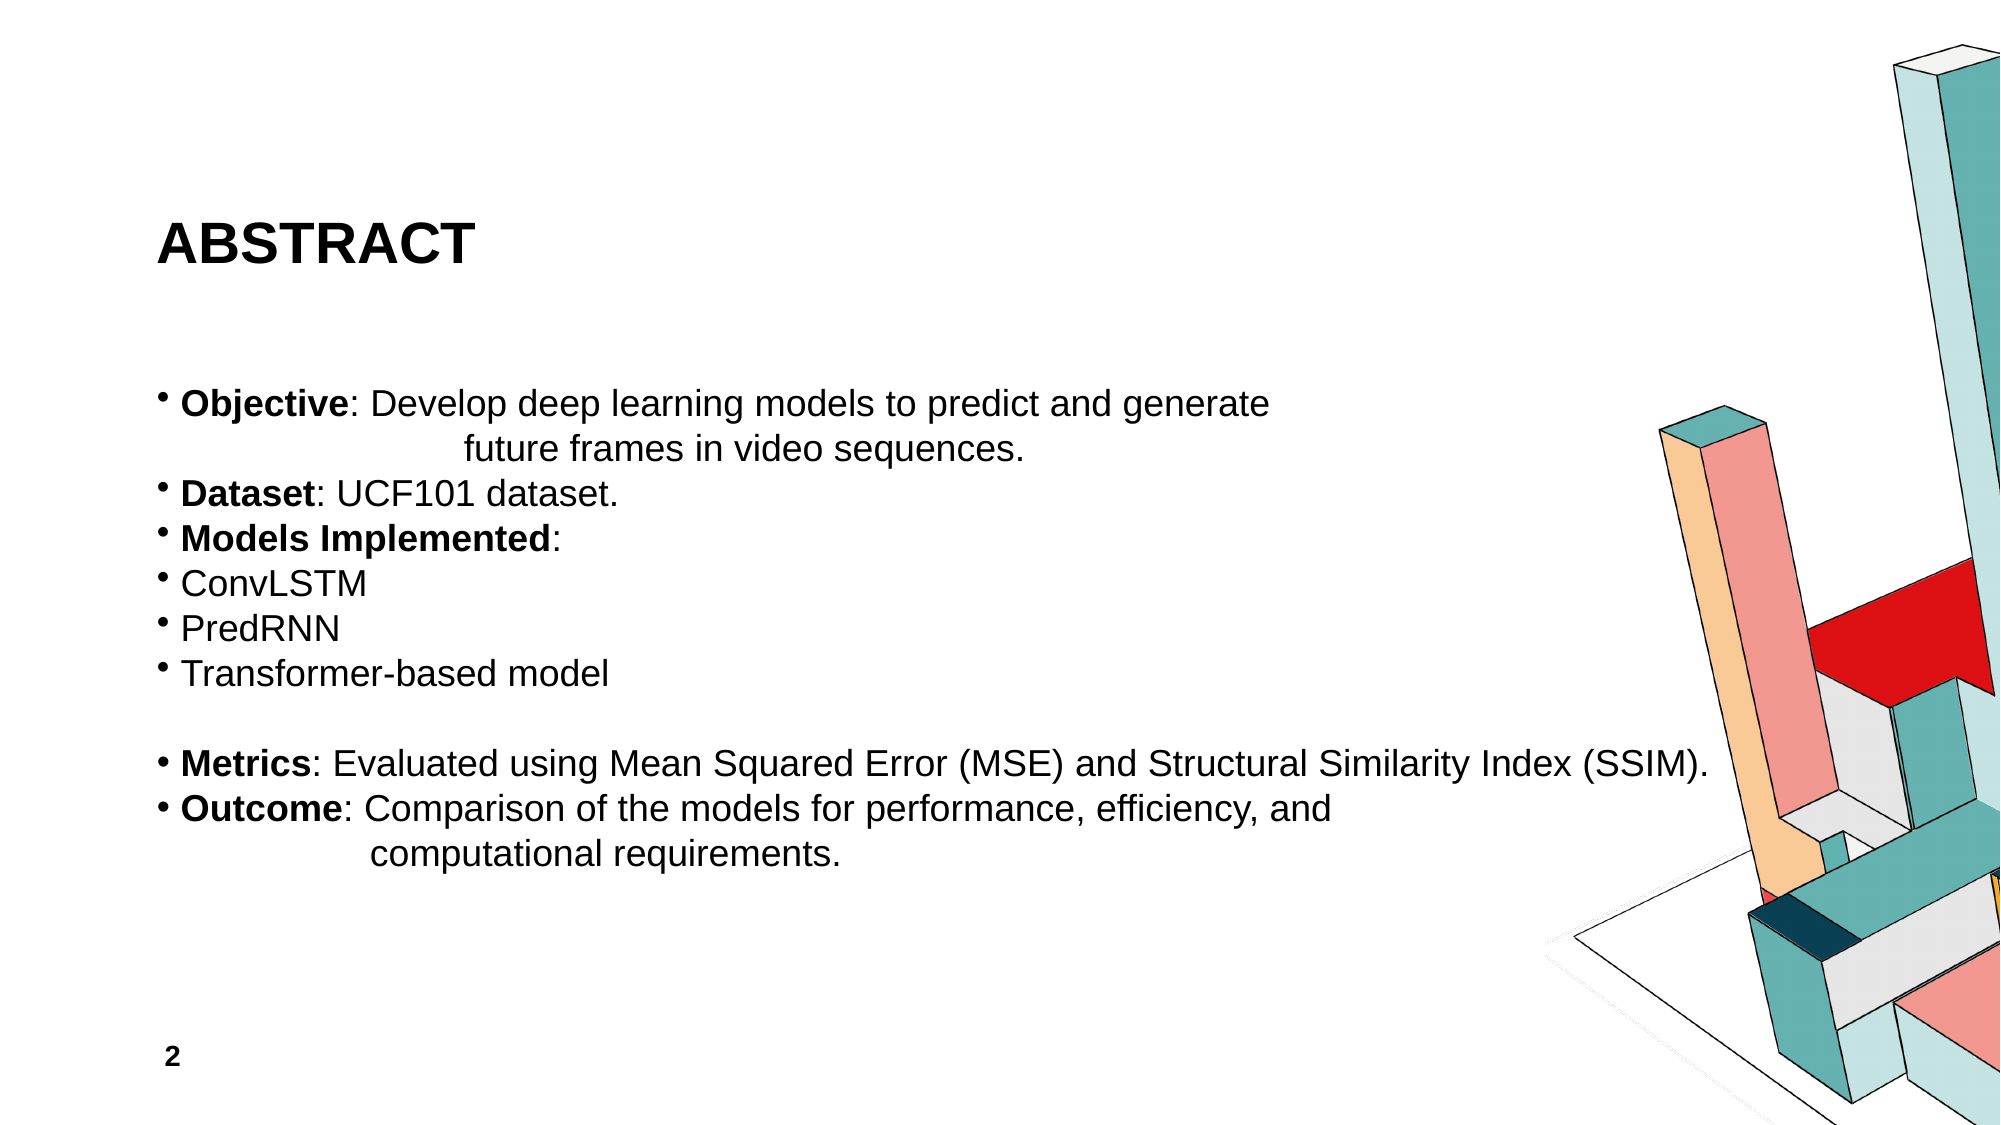

# Abstract
 Objective: Develop deep learning models to predict and generate
	      future frames in video sequences.
 Dataset: UCF101 dataset.
 Models Implemented:
 ConvLSTM
 PredRNN
 Transformer-based model

 Metrics: Evaluated using Mean Squared Error (MSE) and Structural Similarity Index (SSIM).
 Outcome: Comparison of the models for performance, efficiency, and
	      computational requirements.
2